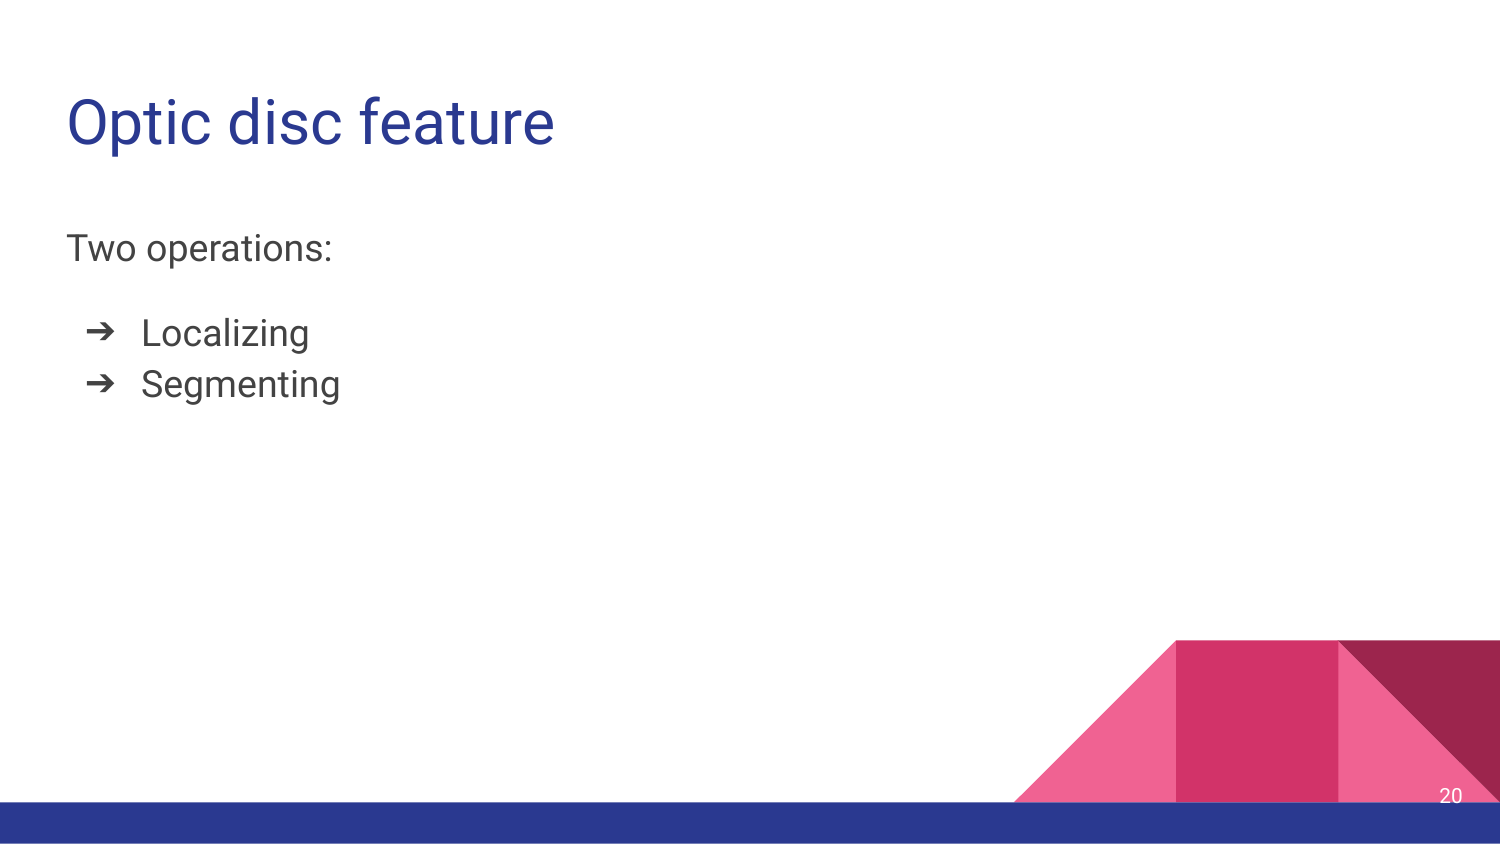

# Optic disc feature
Two operations:
Localizing
Segmenting
20